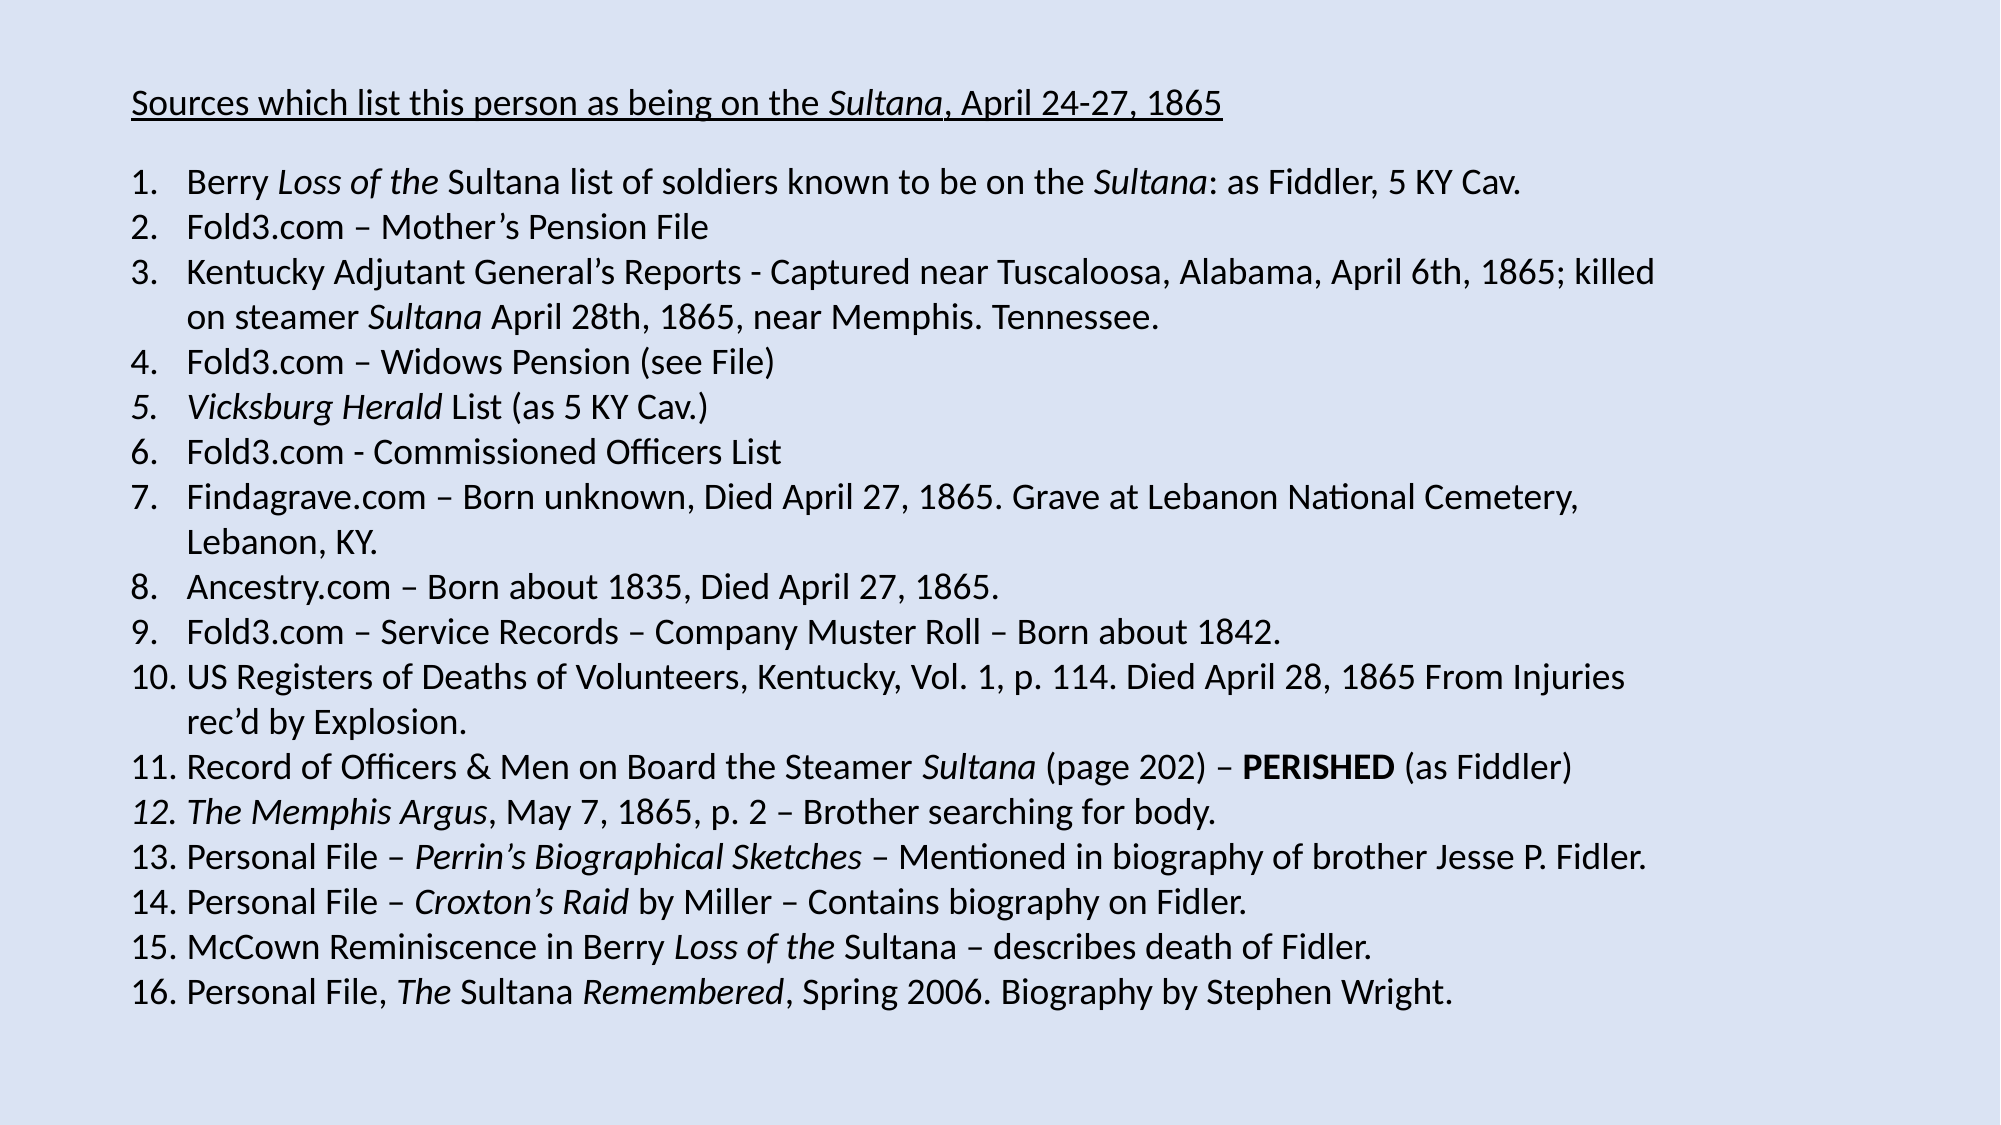

Sources which list this person as being on the Sultana, April 24-27, 1865
Berry Loss of the Sultana list of soldiers known to be on the Sultana: as Fiddler, 5 KY Cav.
Fold3.com – Mother’s Pension File
Kentucky Adjutant General’s Reports - Captured near Tuscaloosa, Alabama, April 6th, 1865; killed on steamer Sultana April 28th, 1865, near Memphis. Tennessee.
Fold3.com – Widows Pension (see File)
Vicksburg Herald List (as 5 KY Cav.)
Fold3.com - Commissioned Officers List
Findagrave.com – Born unknown, Died April 27, 1865. Grave at Lebanon National Cemetery, Lebanon, KY.
Ancestry.com – Born about 1835, Died April 27, 1865.
Fold3.com – Service Records – Company Muster Roll – Born about 1842.
US Registers of Deaths of Volunteers, Kentucky, Vol. 1, p. 114. Died April 28, 1865 From Injuries rec’d by Explosion.
Record of Officers & Men on Board the Steamer Sultana (page 202) – PERISHED (as Fiddler)
The Memphis Argus, May 7, 1865, p. 2 – Brother searching for body.
Personal File – Perrin’s Biographical Sketches – Mentioned in biography of brother Jesse P. Fidler.
Personal File – Croxton’s Raid by Miller – Contains biography on Fidler.
McCown Reminiscence in Berry Loss of the Sultana – describes death of Fidler.
Personal File, The Sultana Remembered, Spring 2006. Biography by Stephen Wright.